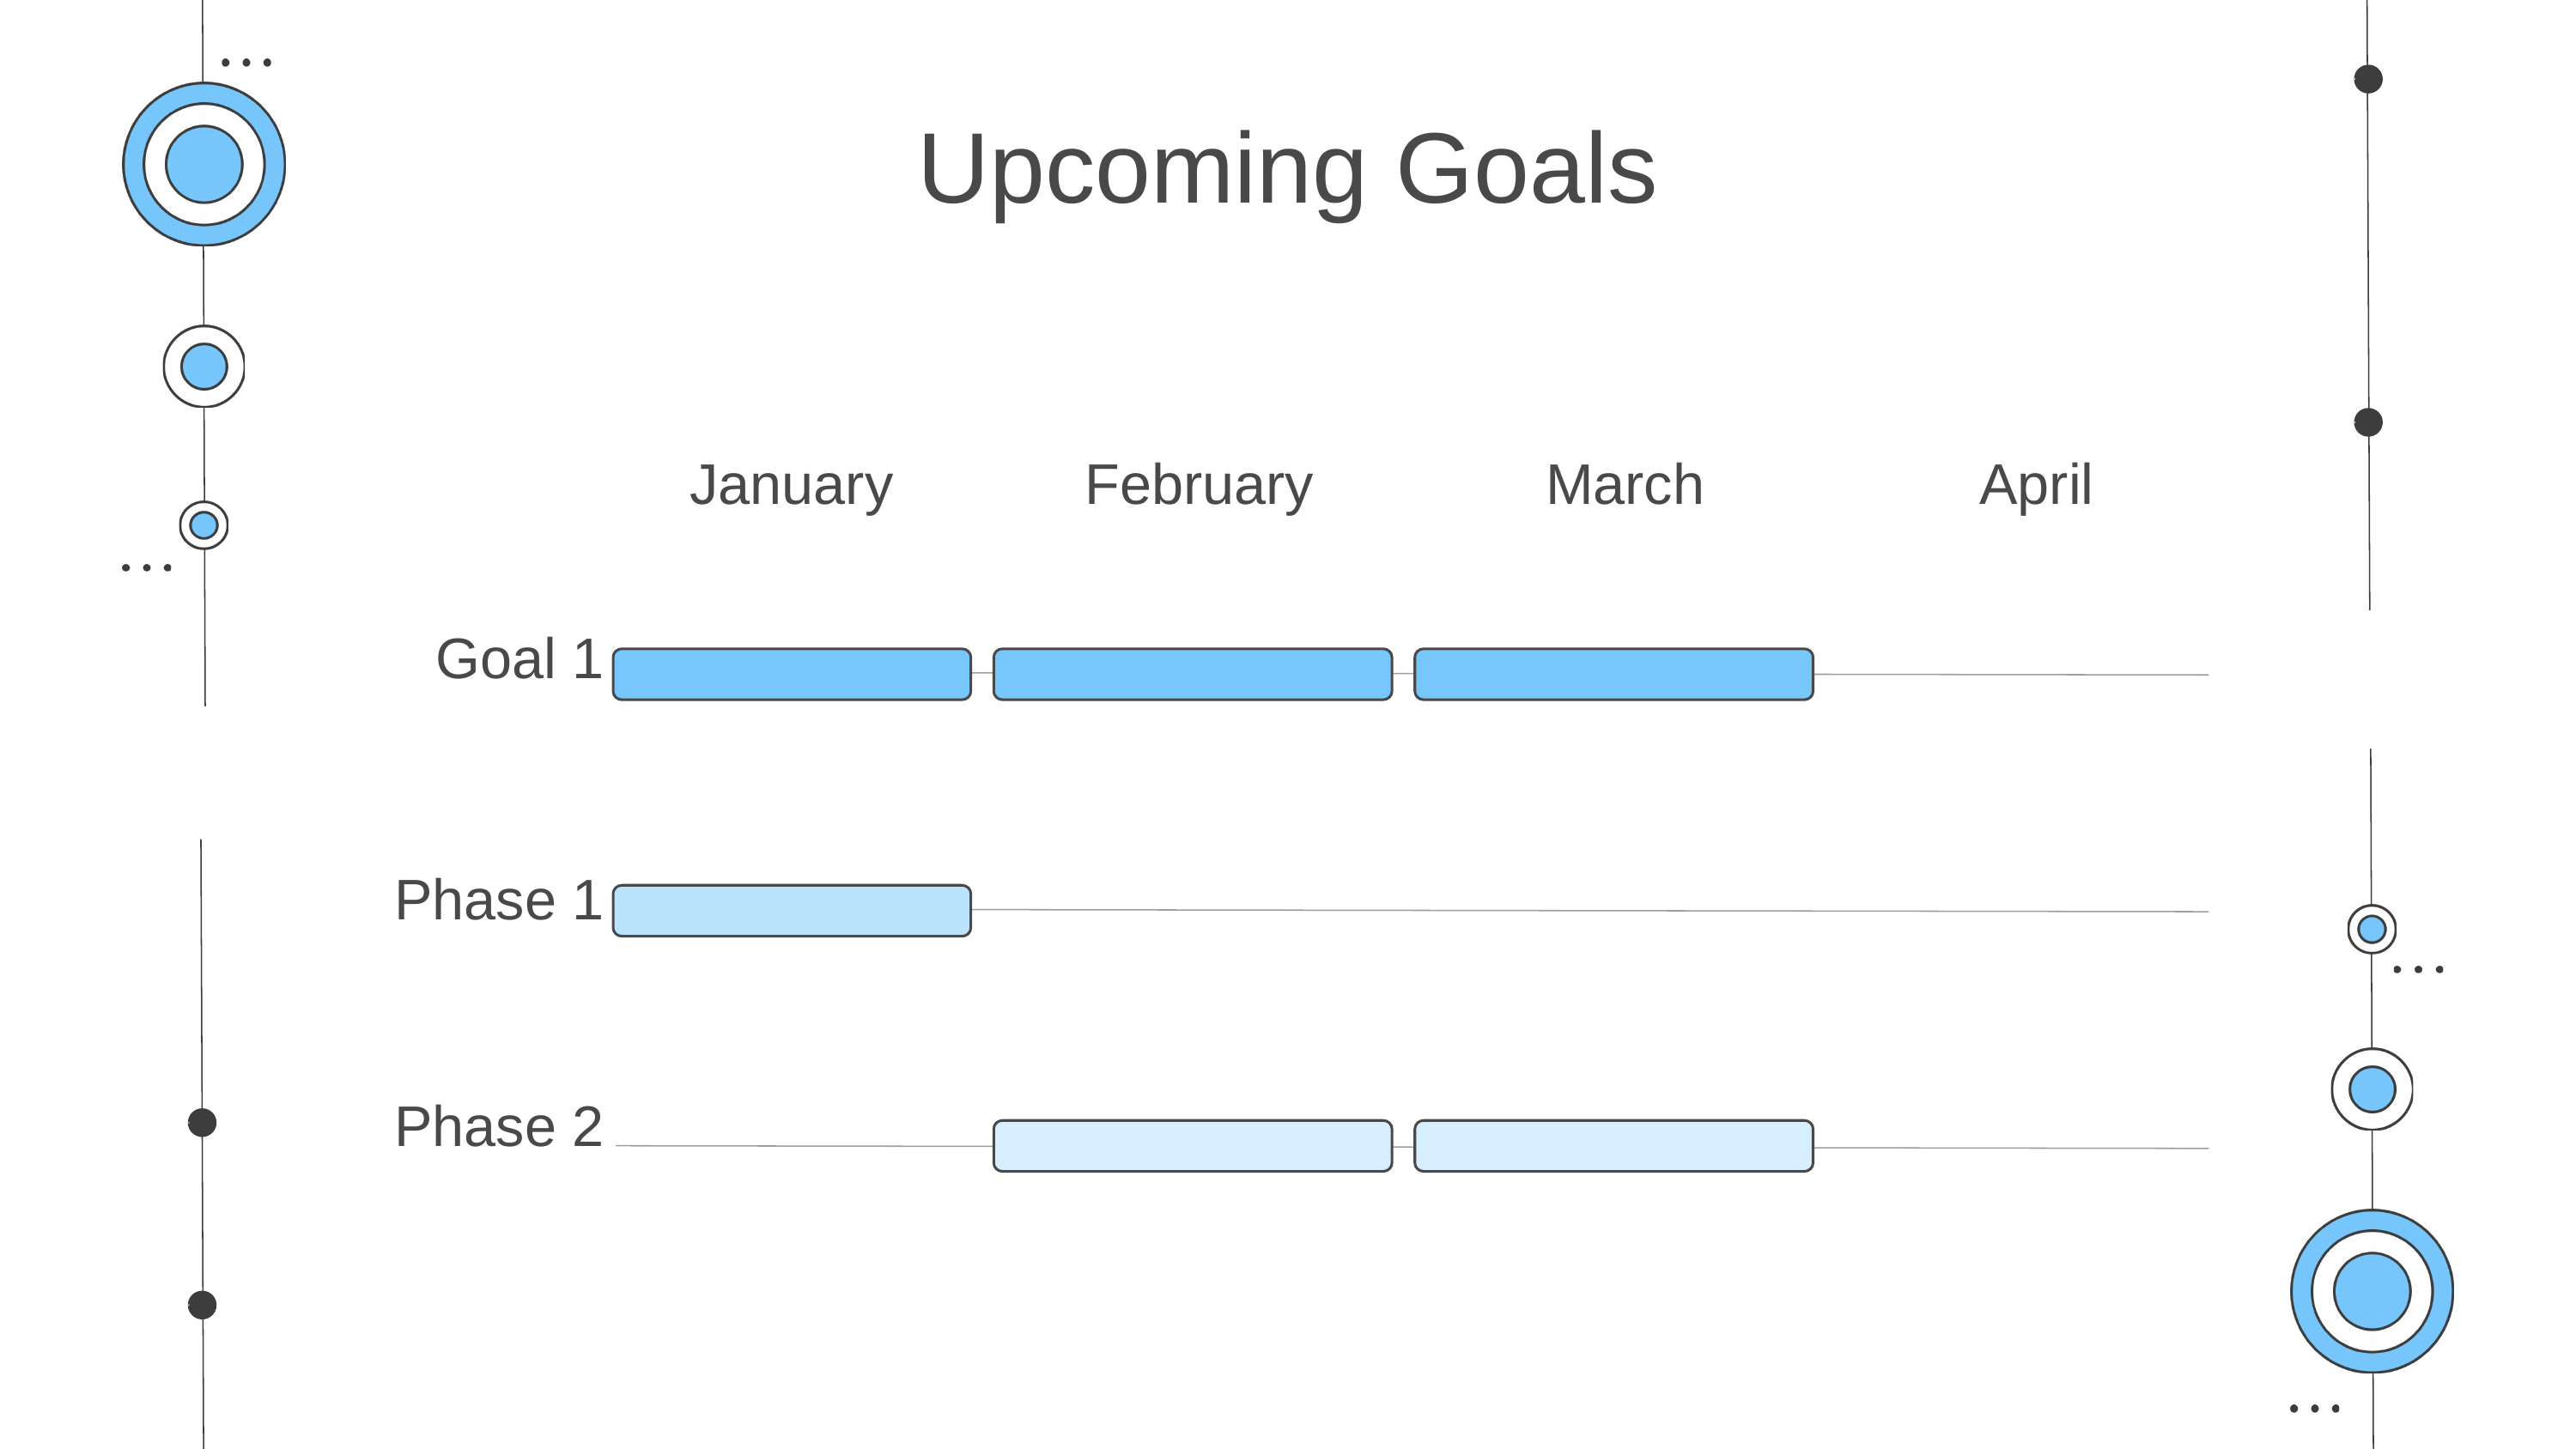

Upcoming Goals

February
January
March
April

Goal 1

Phase 1

Phase 2